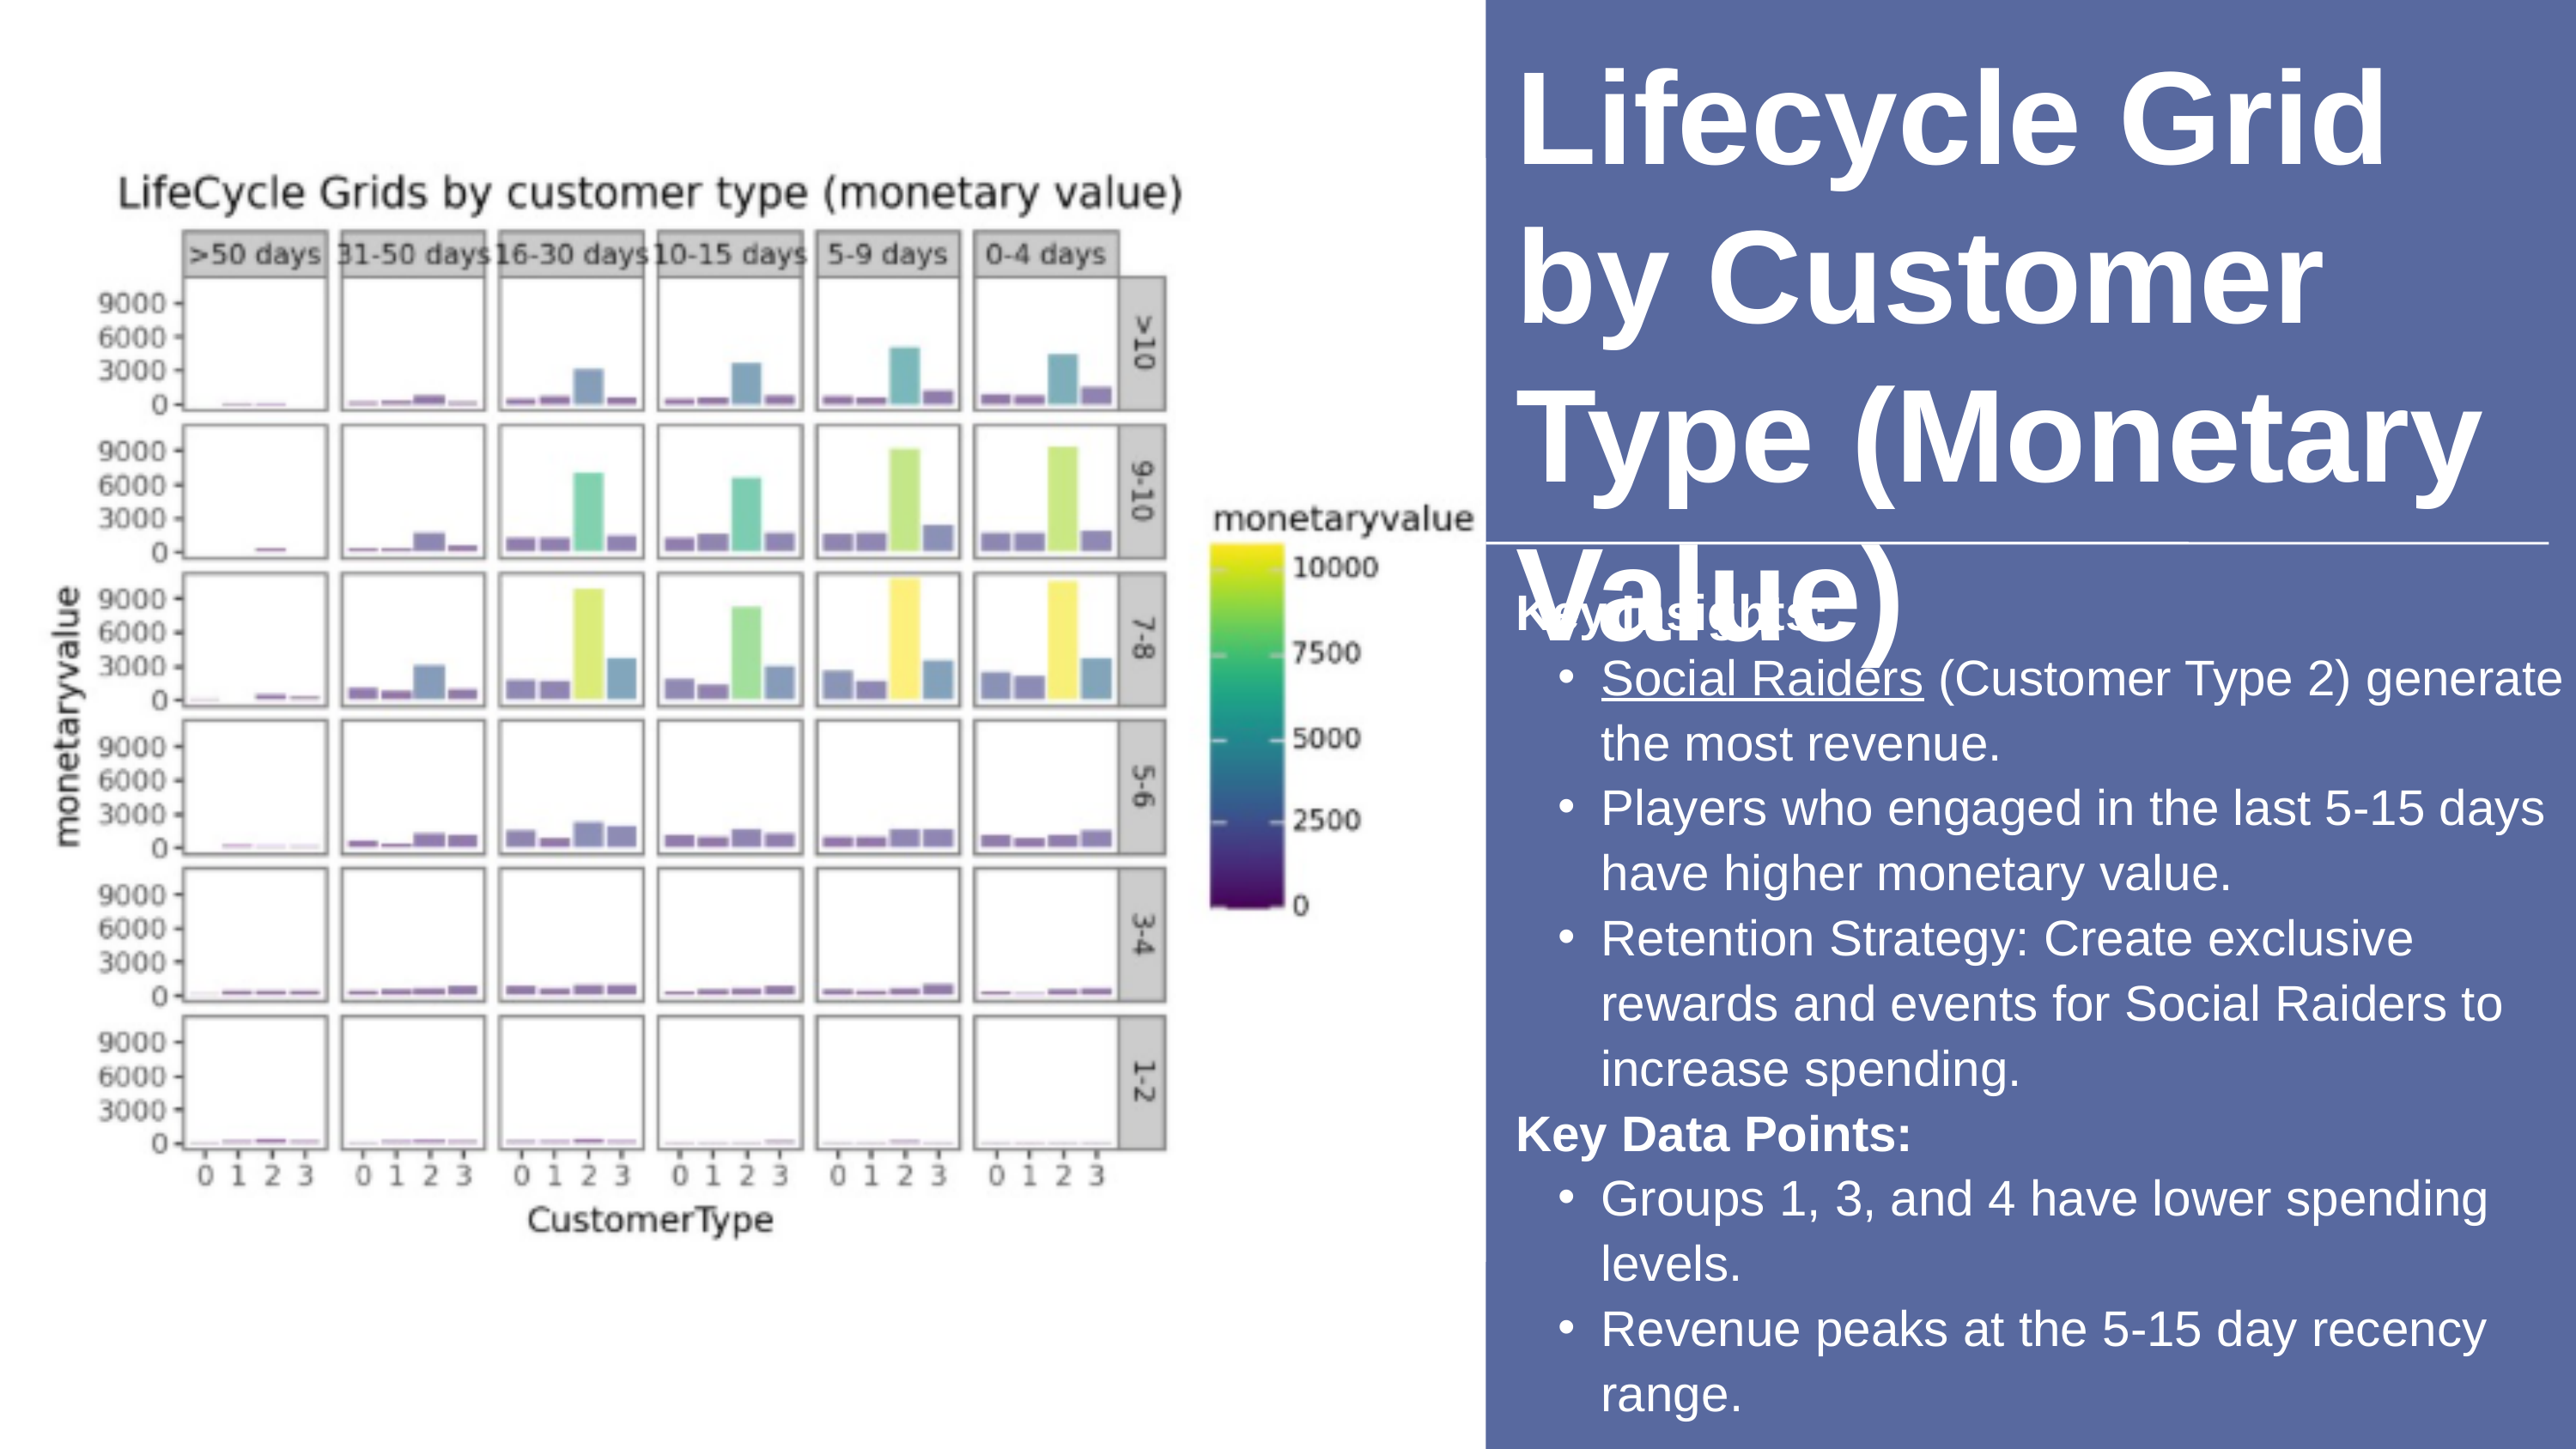

Lifecycle Grid by Customer Type (Monetary Value)

Key Insights:
Social Raiders (Customer Type 2) generate the most revenue.
Players who engaged in the last 5-15 days have higher monetary value.
Retention Strategy: Create exclusive rewards and events for Social Raiders to increase spending.
Key Data Points:
Groups 1, 3, and 4 have lower spending levels.
Revenue peaks at the 5-15 day recency range.